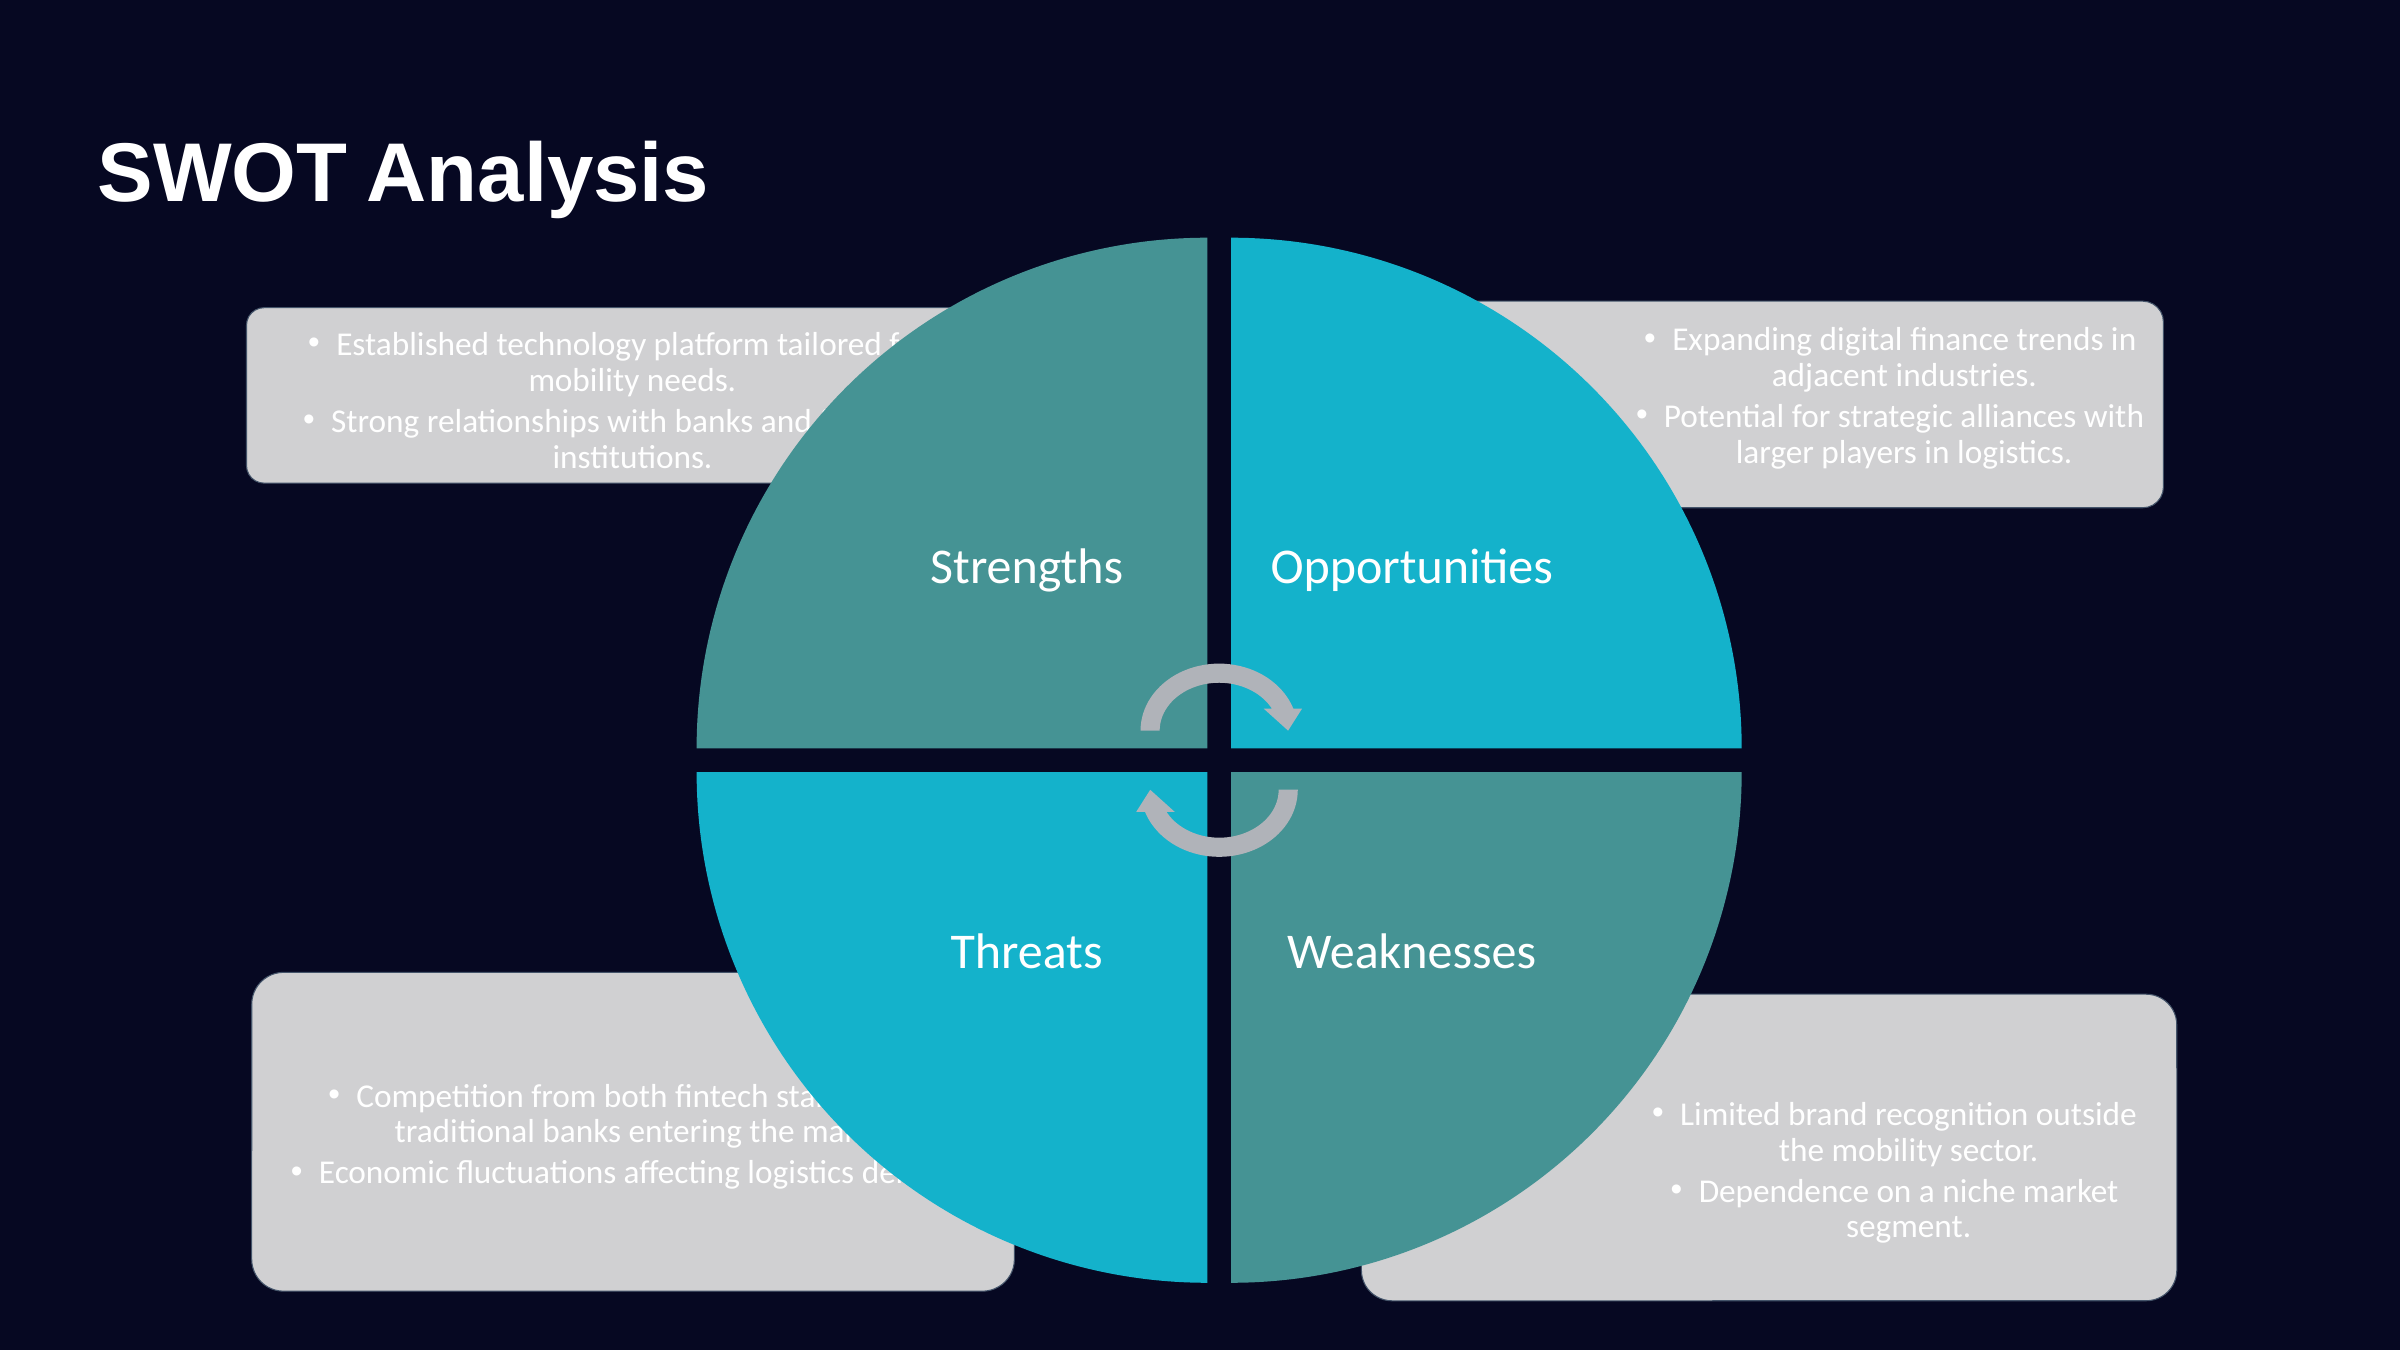

SWOT Analysis
Limited brand recognition outside the mobility sector.
Dependence on a niche market segment.
Competition from both fintech startups and traditional banks entering the market.
Economic fluctuations affecting logistics demand.
Expanding digital finance trends in adjacent industries.
Potential for strategic alliances with larger players in logistics.
Established technology platform tailored for mobility needs.
Strong relationships with banks and financial institutions.
Strengths
Opportunities
Weaknesses
Threats